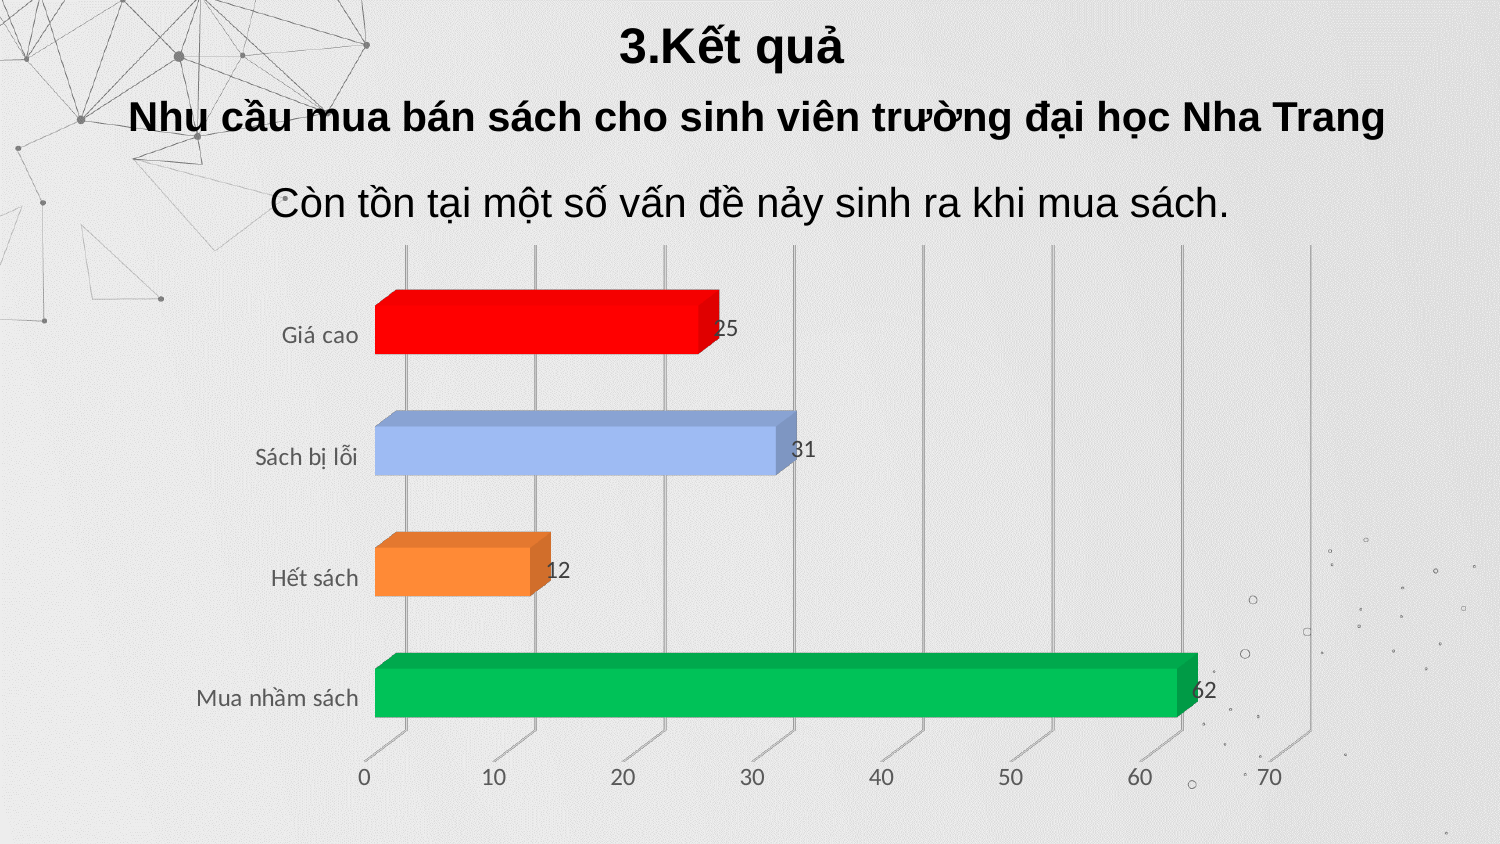

3.Kết quả
Nhu cầu mua bán sách cho sinh viên trường đại học Nha Trang
Còn tồn tại một số vấn đề nảy sinh ra khi mua sách.

[unsupported chart]